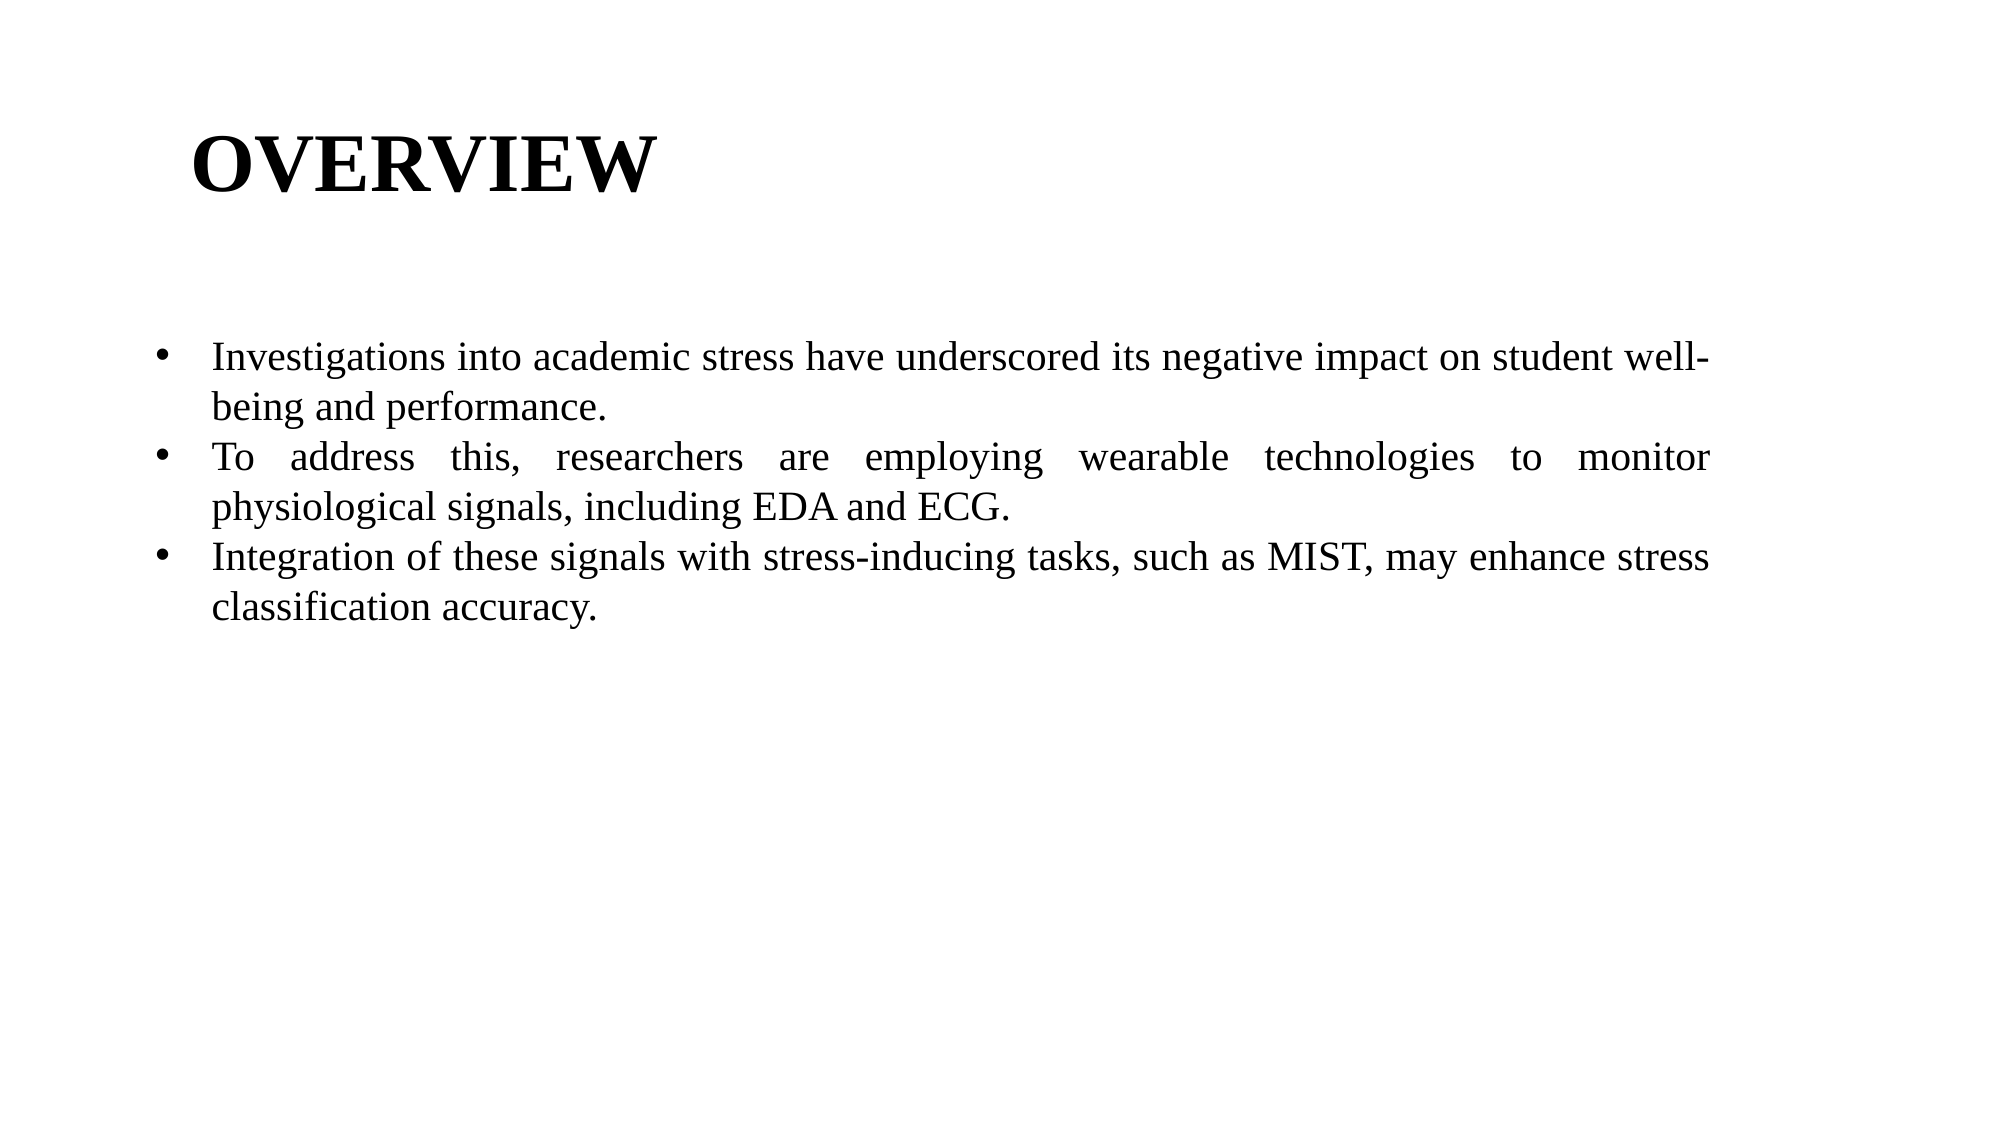

OVERVIEW
Investigations into academic stress have underscored its negative impact on student well-being and performance.
To address this, researchers are employing wearable technologies to monitor physiological signals, including EDA and ECG.
Integration of these signals with stress-inducing tasks, such as MIST, may enhance stress classification accuracy.